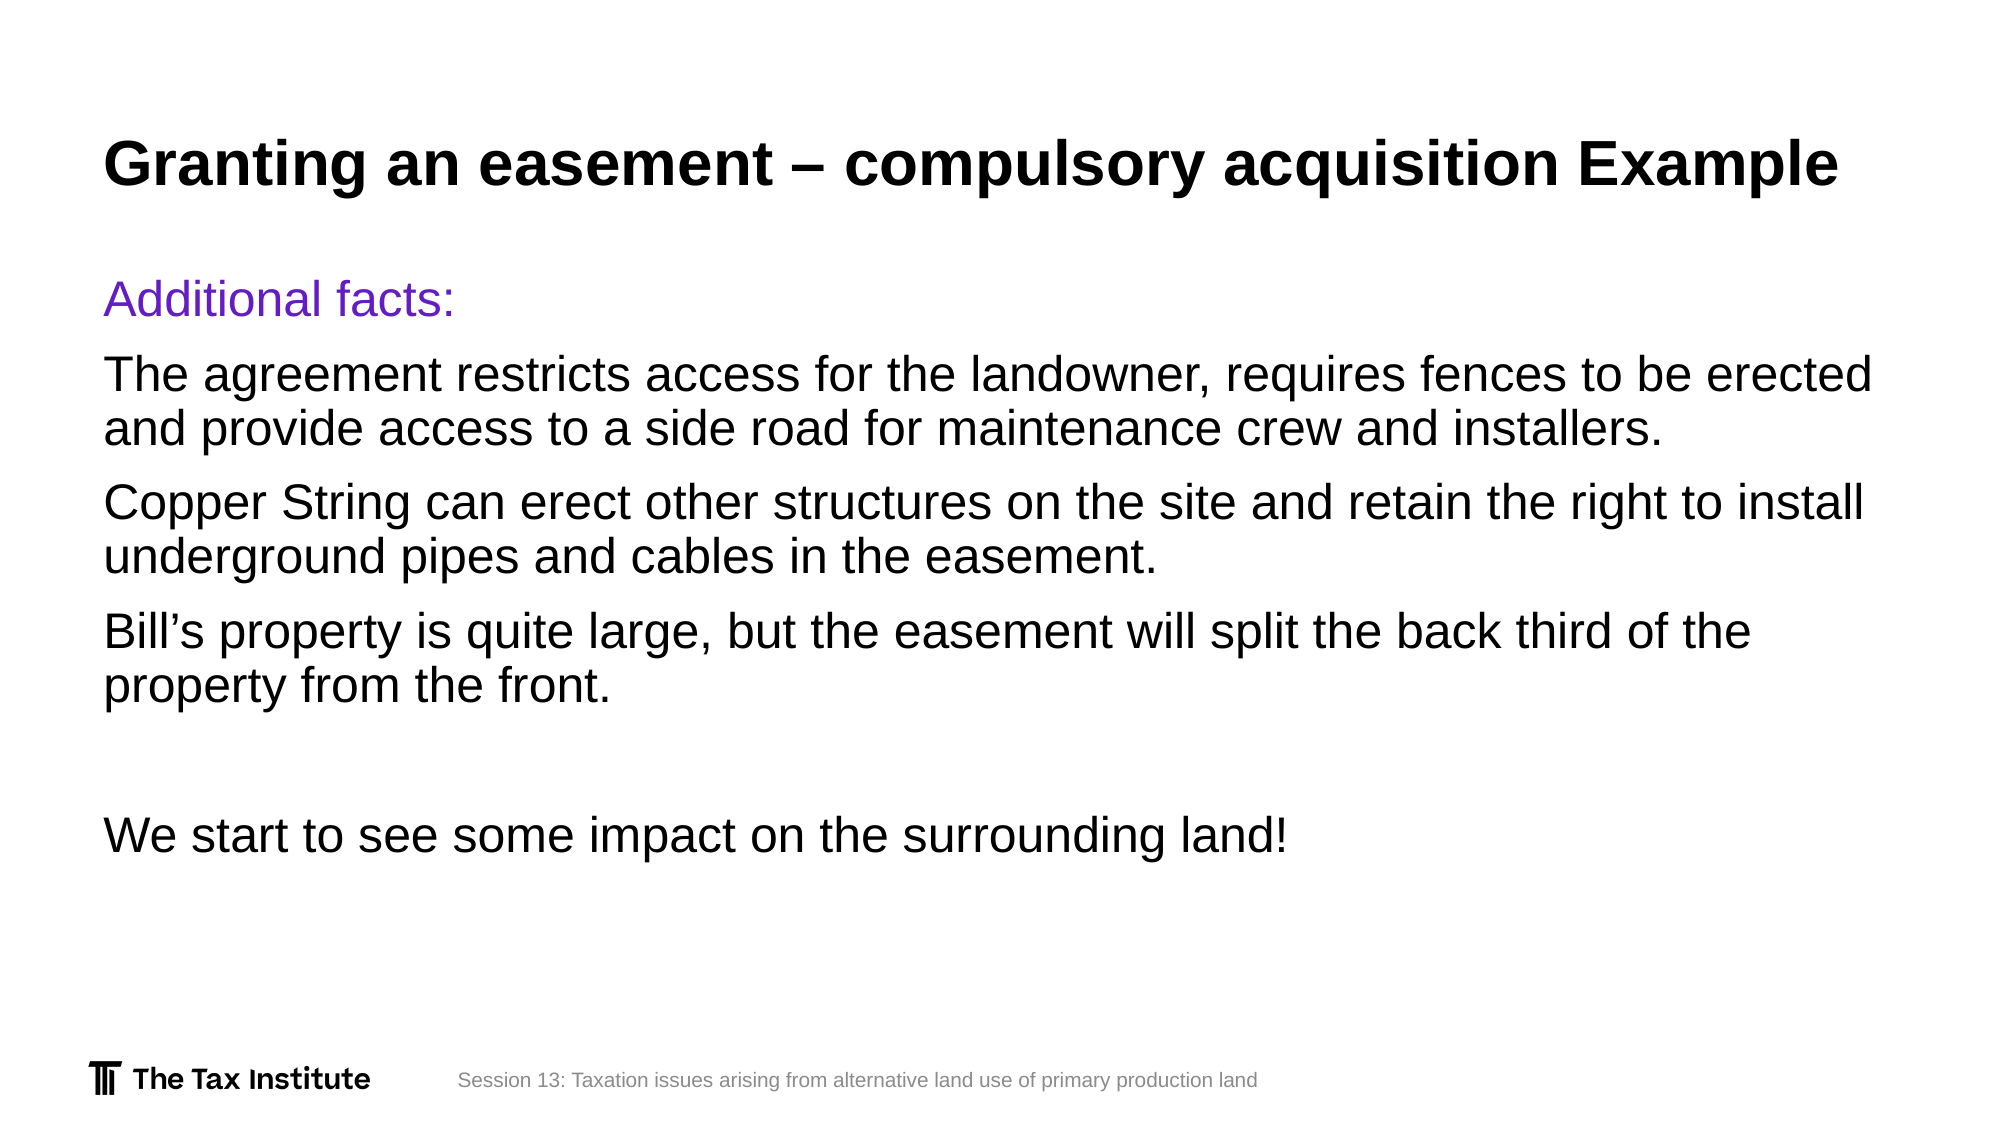

# Granting an easement – compulsory acquisition Example
Additional facts:
The agreement restricts access for the landowner, requires fences to be erected and provide access to a side road for maintenance crew and installers.
Copper String can erect other structures on the site and retain the right to install underground pipes and cables in the easement.
Bill’s property is quite large, but the easement will split the back third of the property from the front.

We start to see some impact on the surrounding land!

Session 13: Taxation issues arising from alternative land use of primary production land